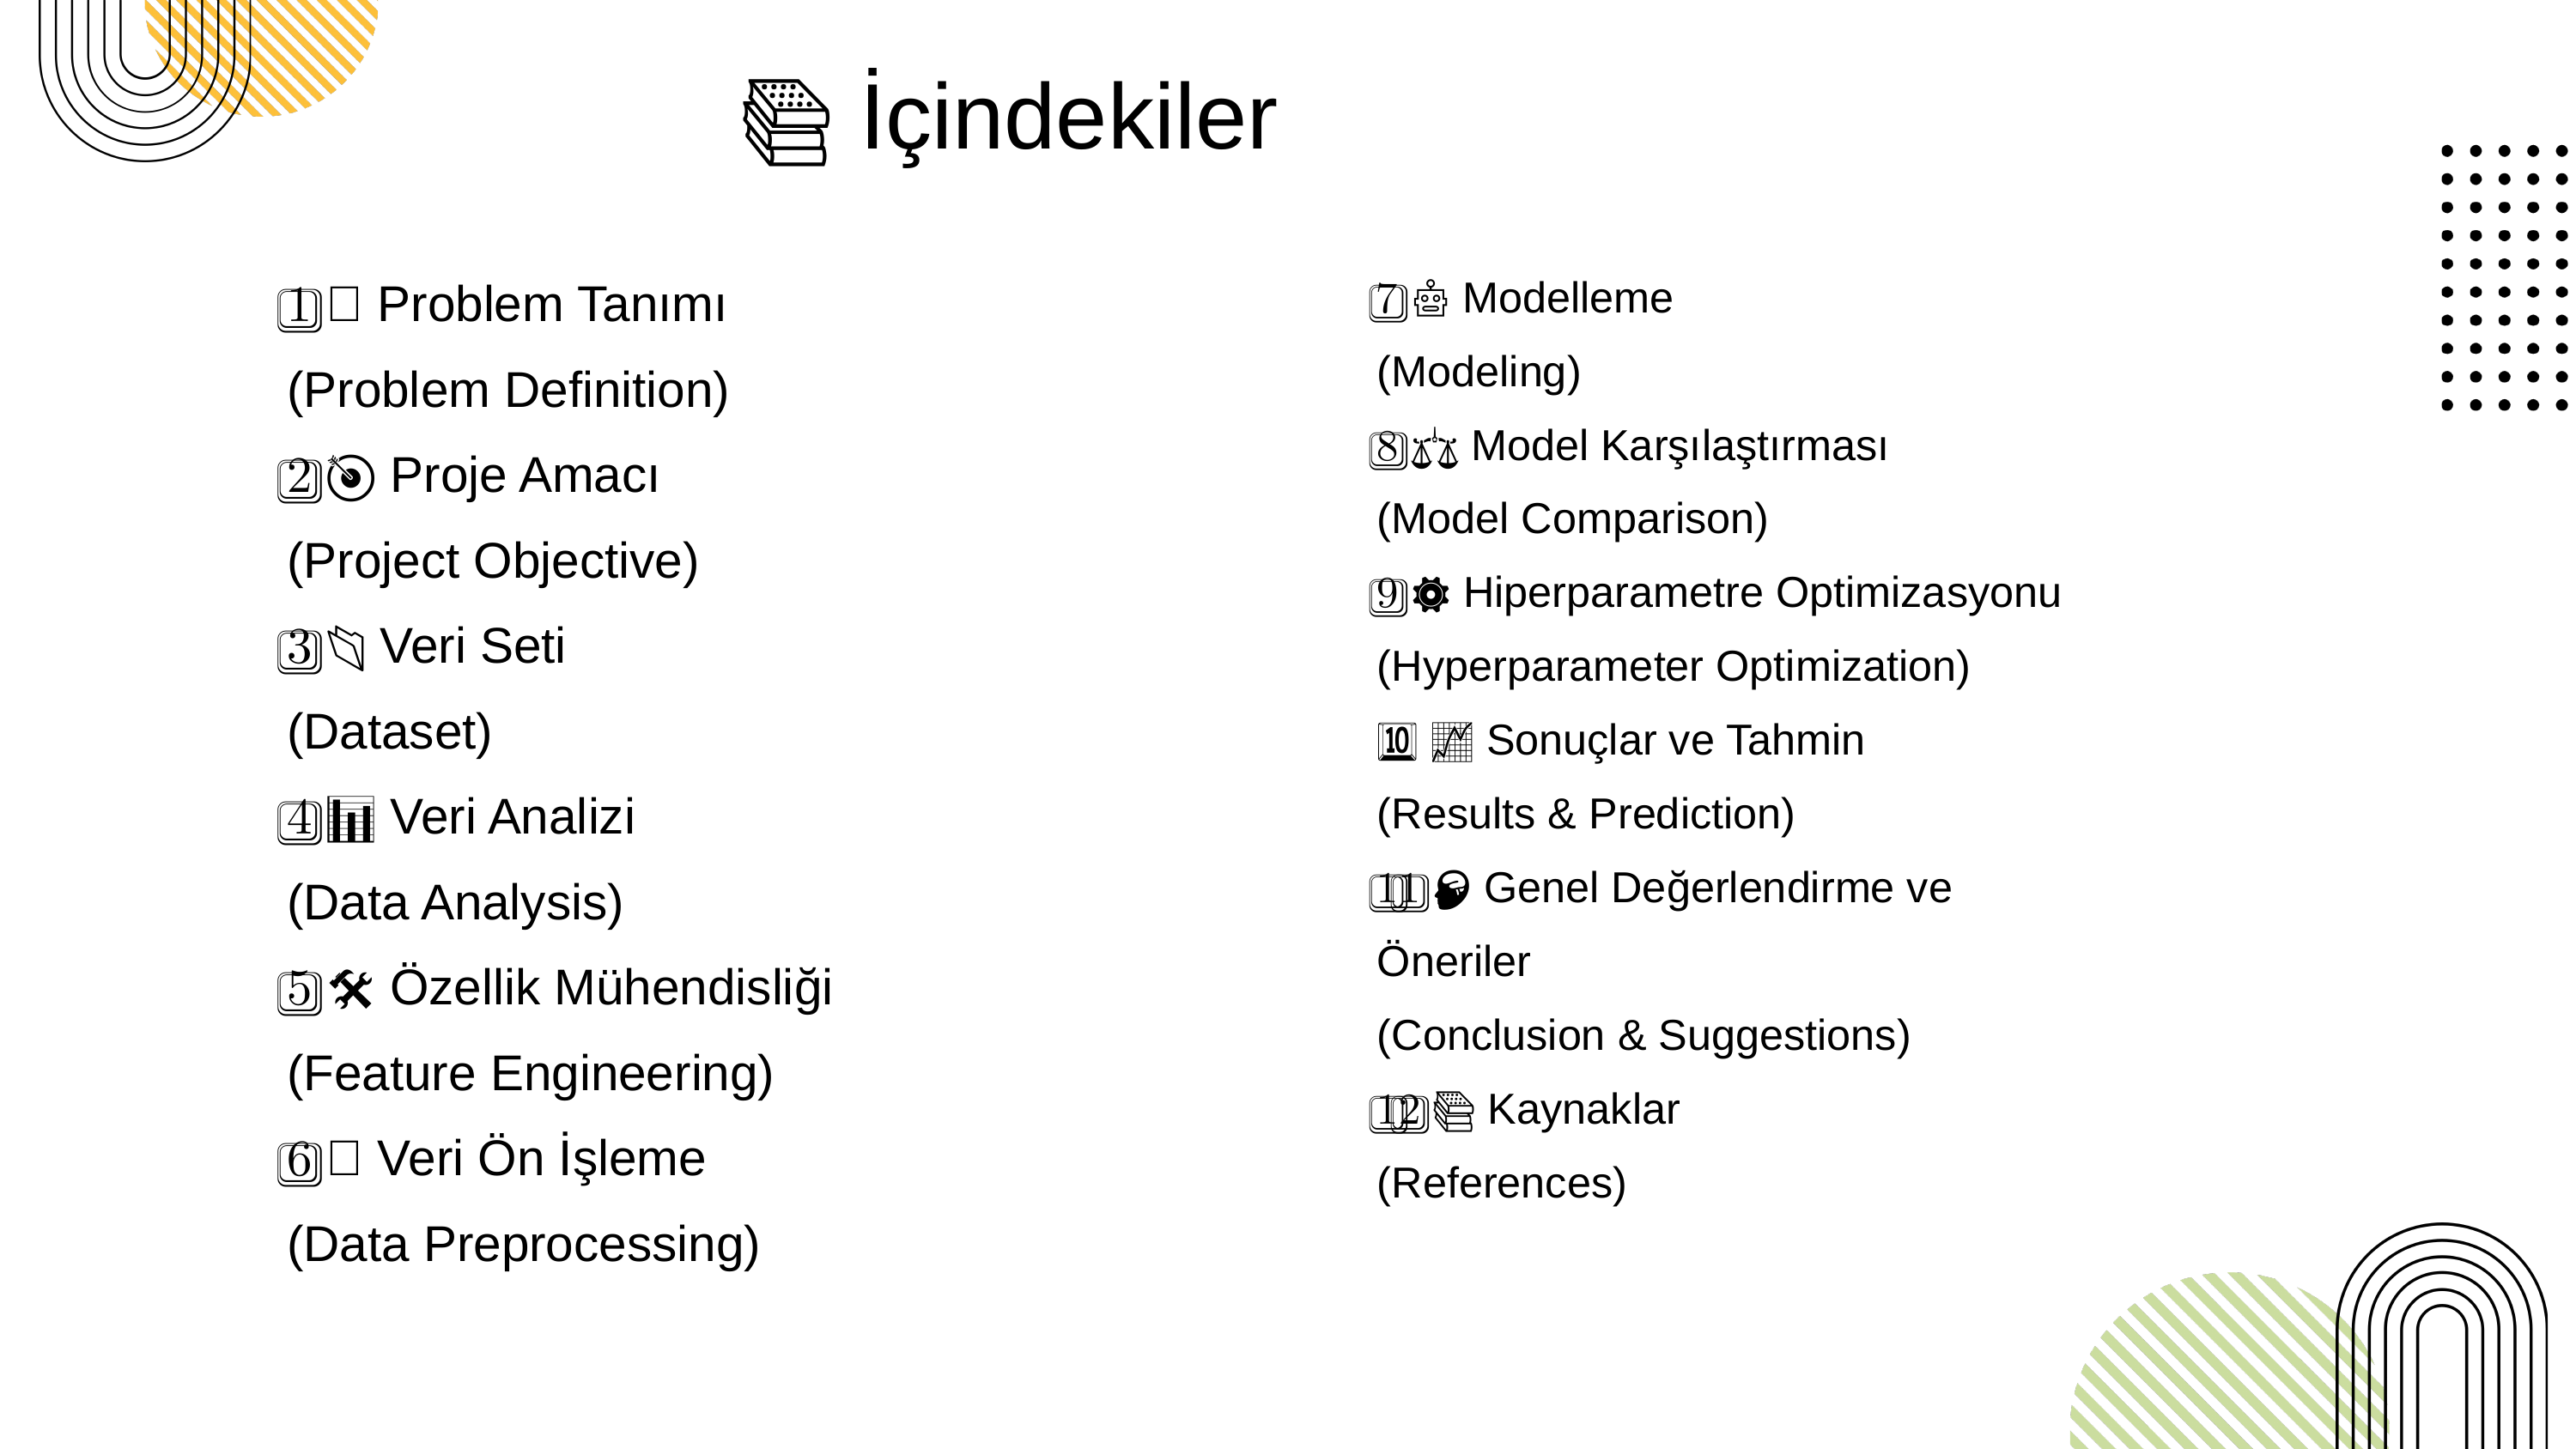

📚 İçindekiler

1️⃣ 🧩 Problem Tanımı
(Problem Definition)
2️⃣ 🎯 Proje Amacı
(Project Objective)
3️⃣ 📂 Veri Seti
(Dataset)
4️⃣ 📊 Veri Analizi
(Data Analysis)
5️⃣ 🛠️ Özellik Mühendisliği
(Feature Engineering)
6️⃣ 🧹 Veri Ön İşleme
(Data Preprocessing)

7️⃣ 🤖 Modelleme
(Modeling)
8️⃣ ⚖️ Model Karşılaştırması
(Model Comparison)
9️⃣ ⚙️ Hiperparametre Optimizasyonu
(Hyperparameter Optimization)
🔟 📈 Sonuçlar ve Tahmin
(Results & Prediction)
1️⃣1️⃣ 🧠 Genel Değerlendirme ve Öneriler
(Conclusion & Suggestions)
1️⃣2️⃣ 📚 Kaynaklar
(References)